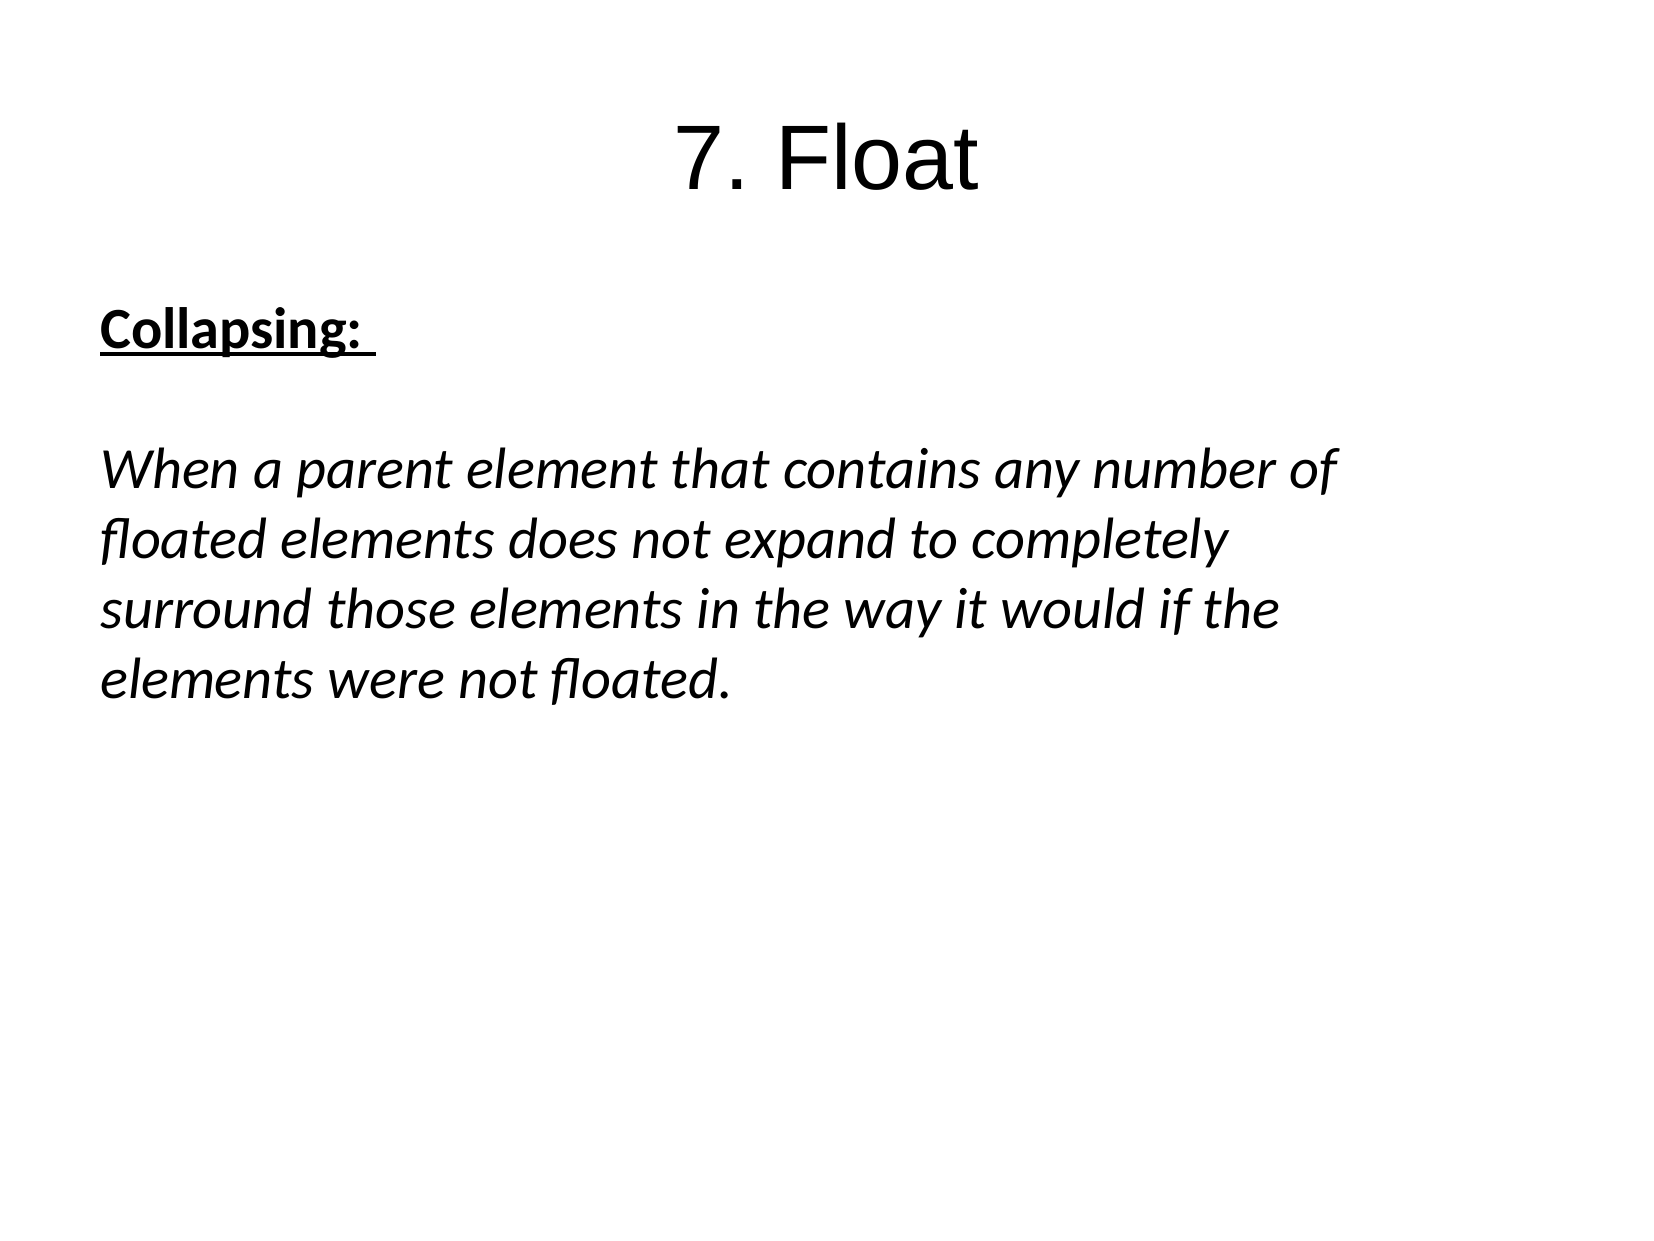

7. Float
Collapsing:

When a parent element that contains any number of
floated elements does not expand to completely
surround those elements in the way it would if the
elements were not floated.